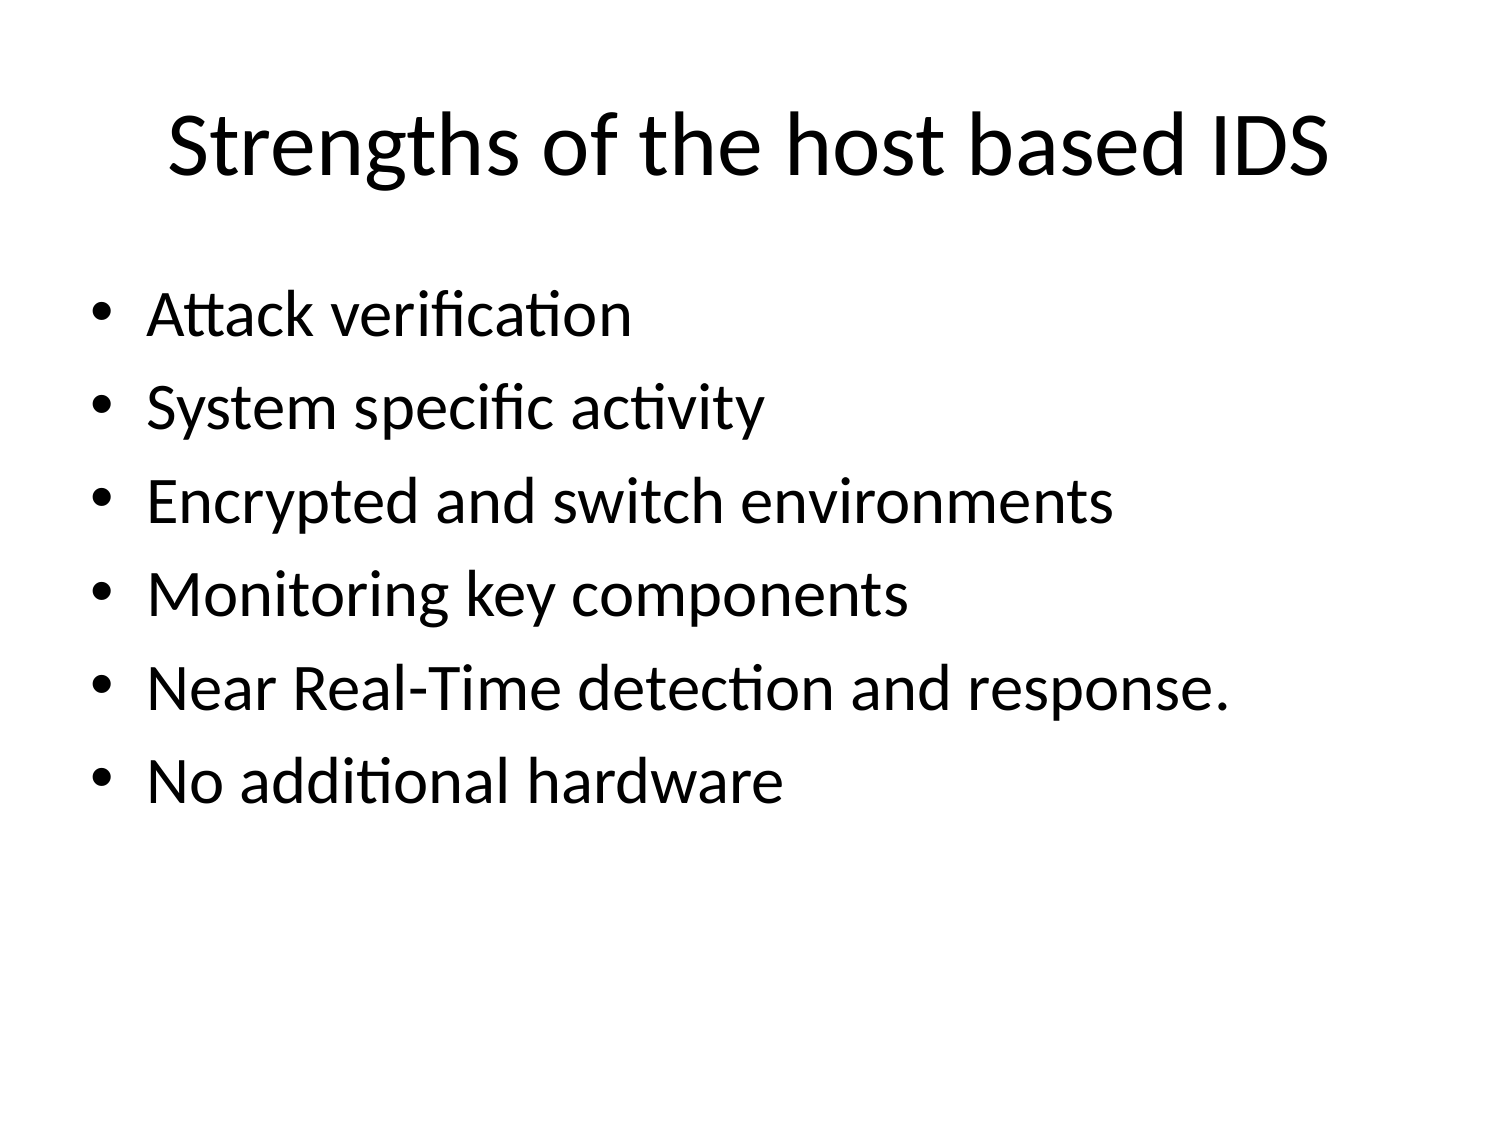

# Strengths of the host based IDS
Attack verification
System specific activity
Encrypted and switch environments
Monitoring key components
Near Real-Time detection and response.
No additional hardware